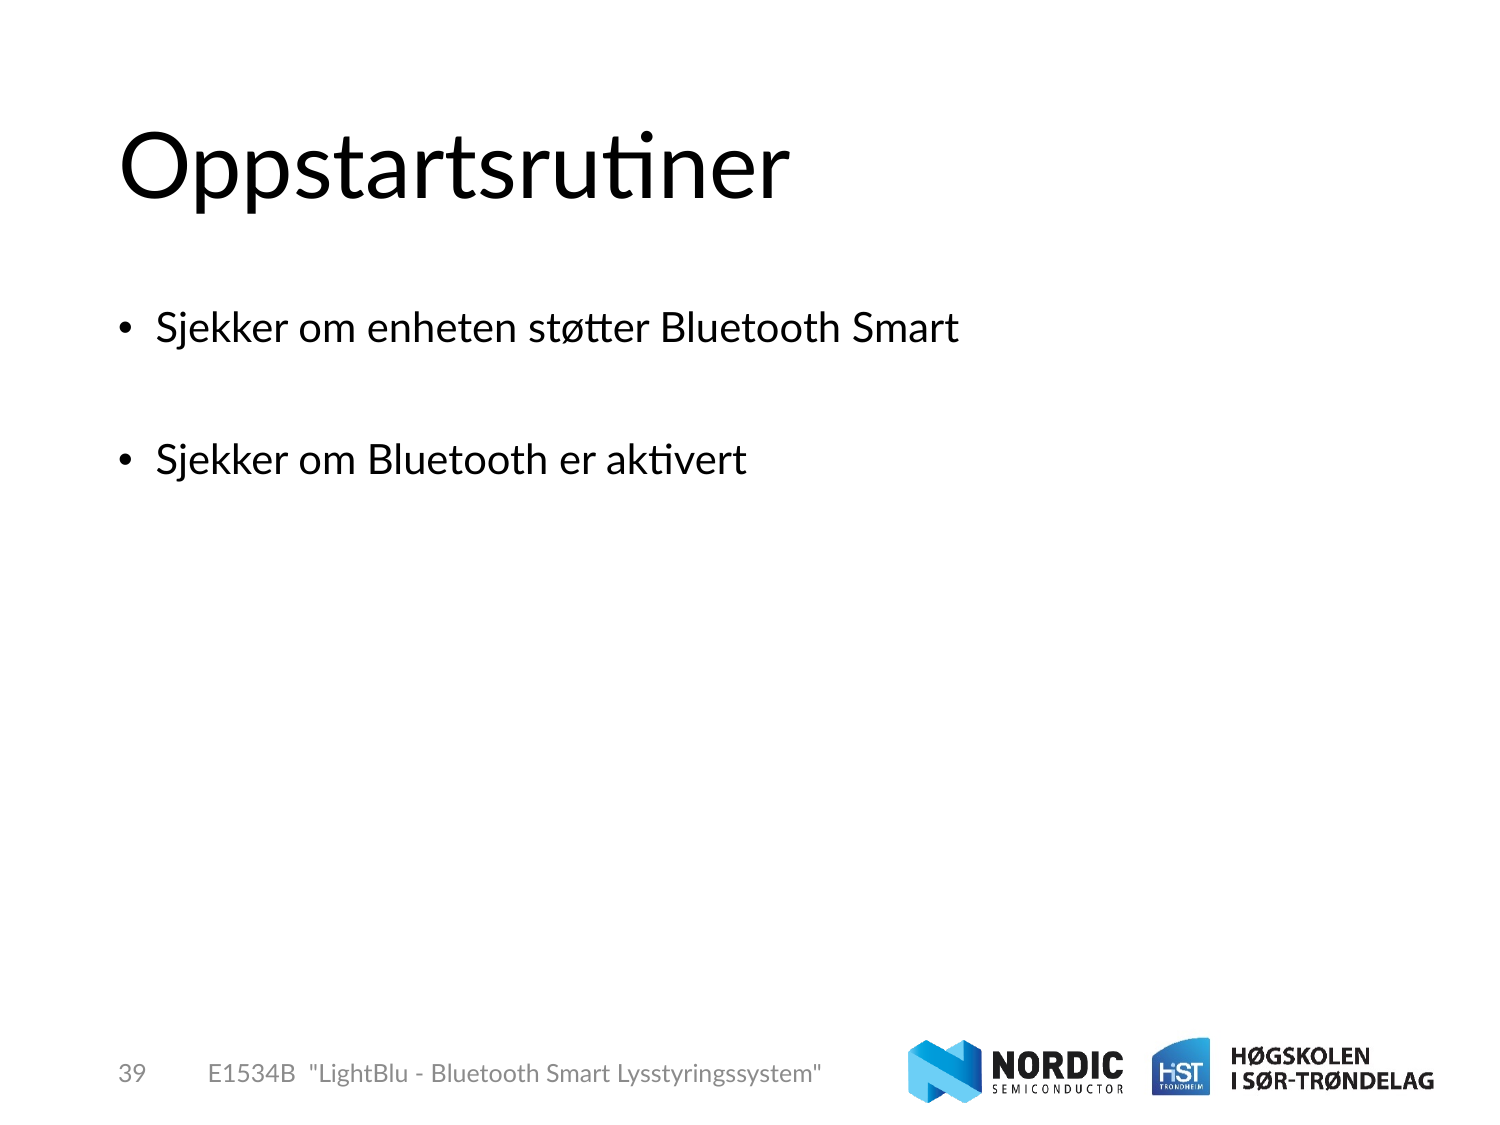

# Oppstartsrutiner
Sjekker om enheten støtter Bluetooth Smart

Sjekker om Bluetooth er aktivert
39
E1534B  "LightBlu - Bluetooth Smart Lysstyringssystem"